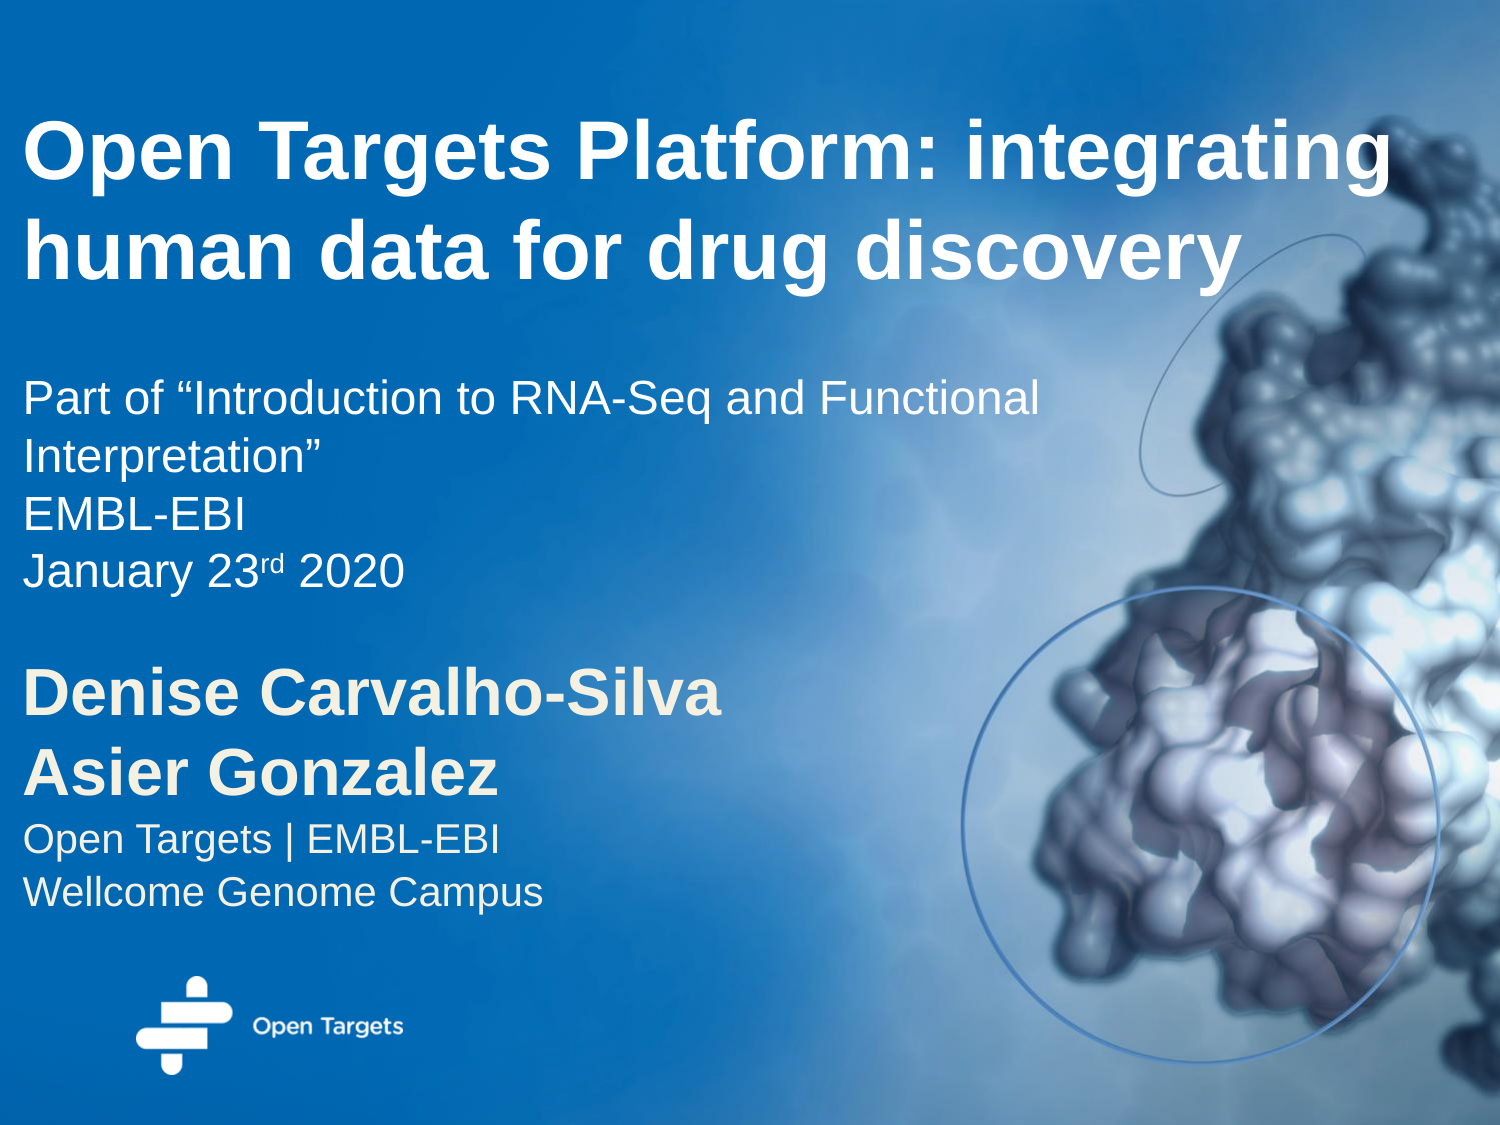

# Open Targets Platform: integrating human data for drug discovery
Part of “Introduction to RNA-Seq and Functional Interpretation”
EMBL-EBI
January 23rd 2020
Denise Carvalho-Silva
Asier Gonzalez
Open Targets | EMBL-EBI
Wellcome Genome Campus